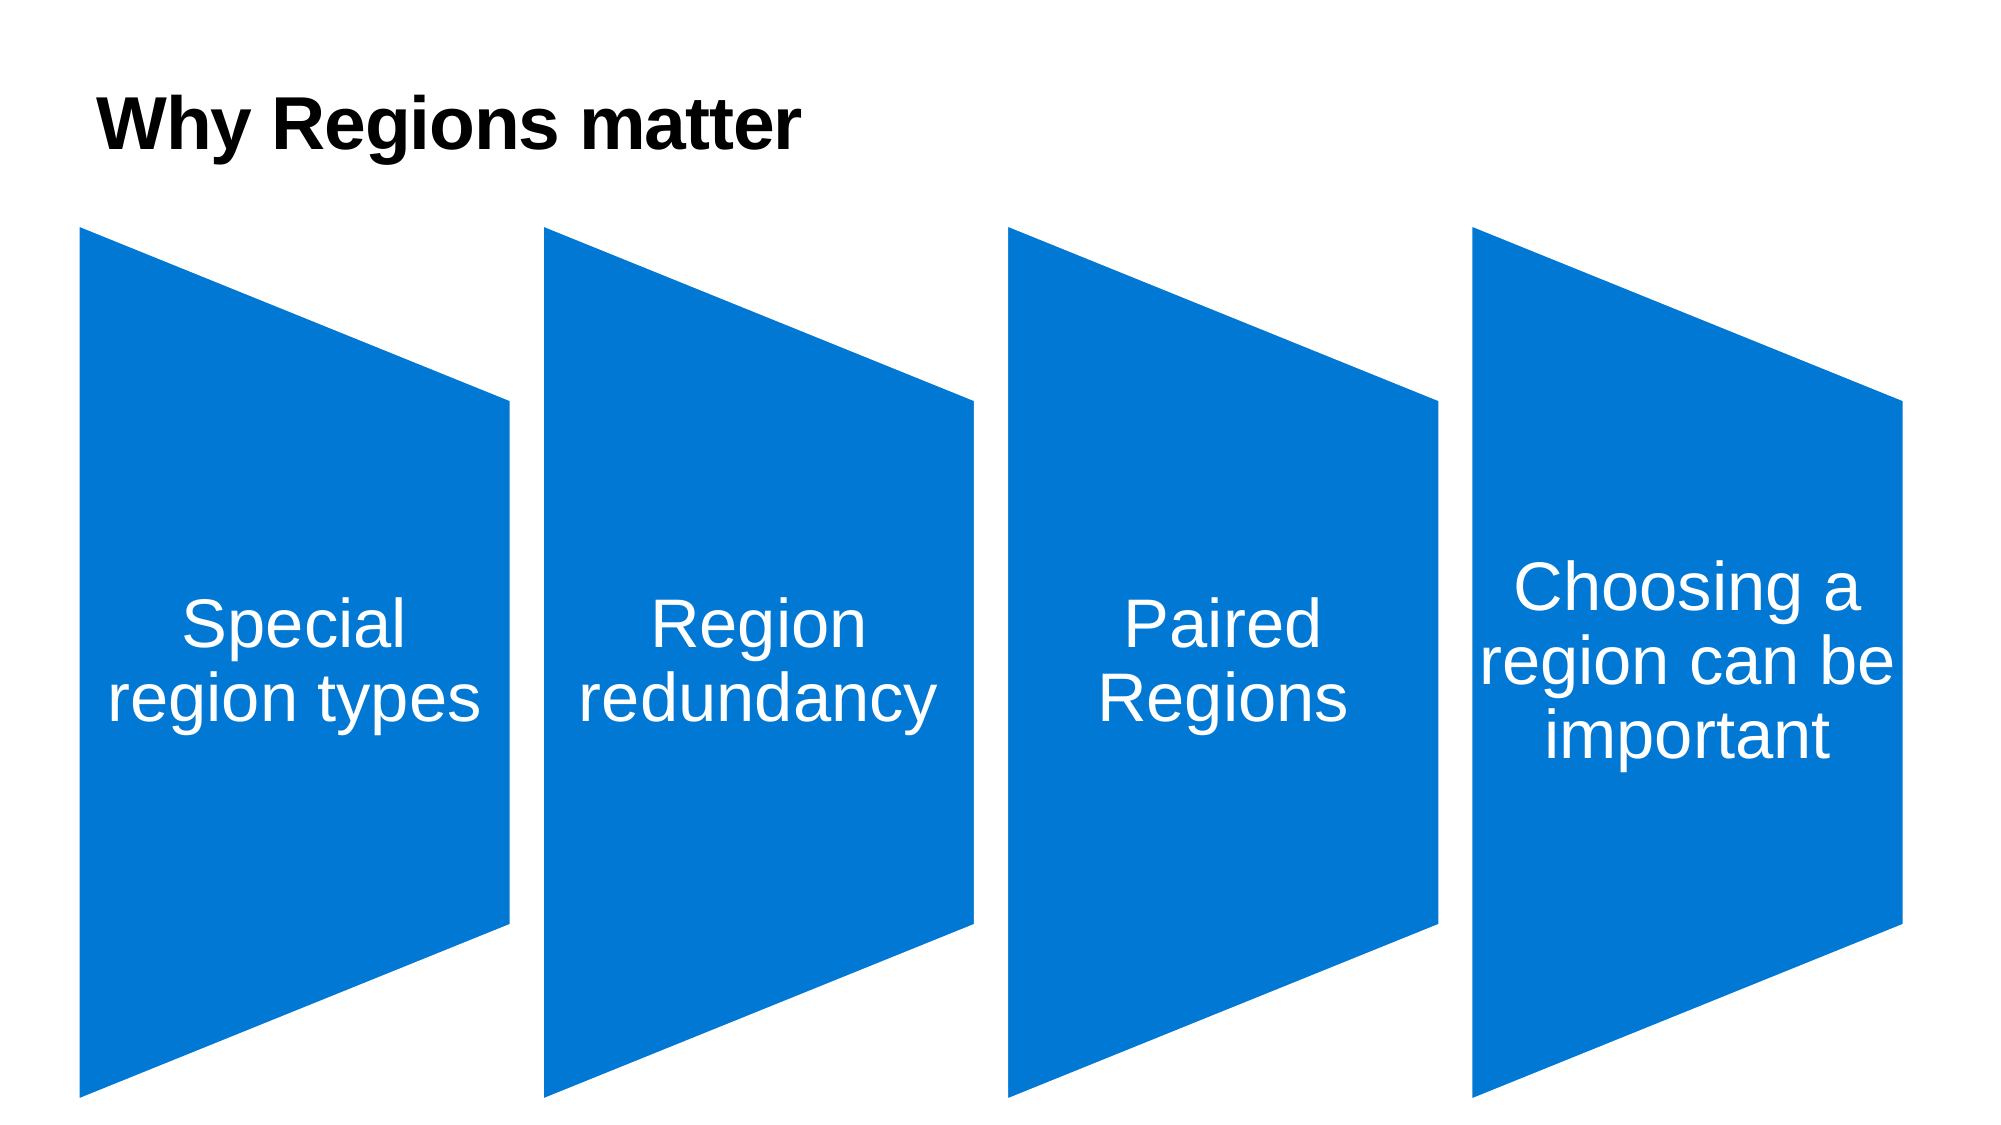

# Why Regions matter
Special region types
Region redundancy
Paired Regions
Choosing a region can be important